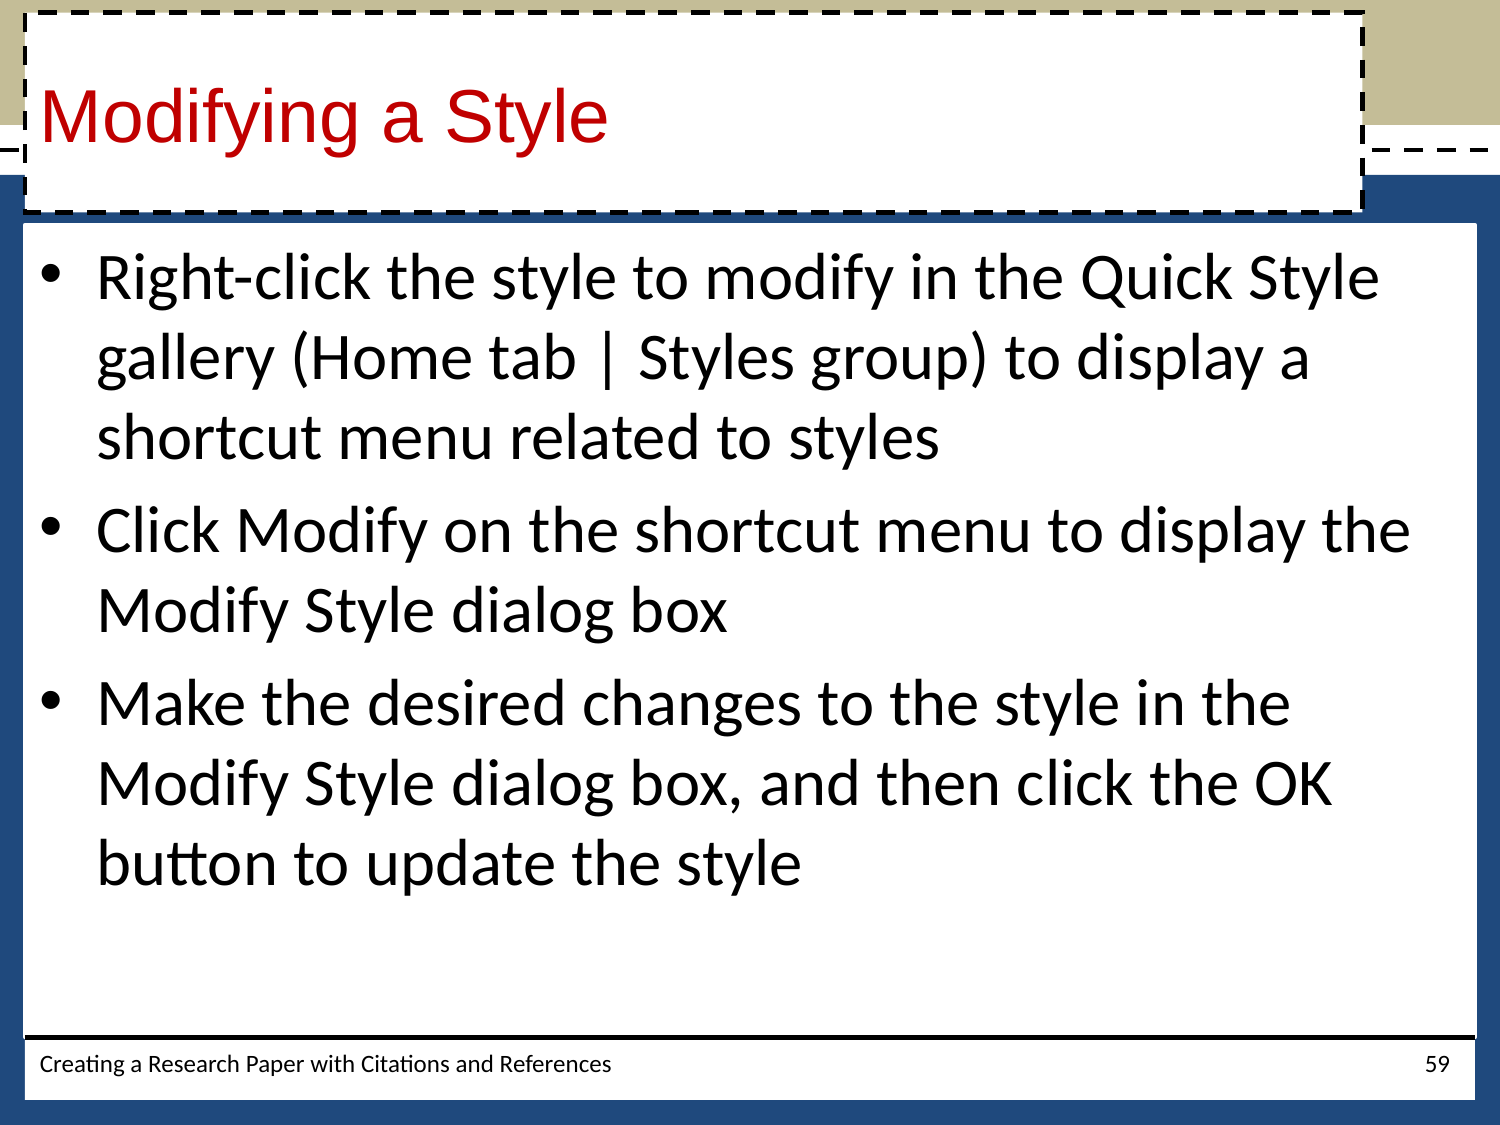

# Modifying a Style
Right-click the style to modify in the Quick Style gallery (Home tab | Styles group) to display a shortcut menu related to styles
Click Modify on the shortcut menu to display the Modify Style dialog box
Make the desired changes to the style in the Modify Style dialog box, and then click the OK button to update the style
Creating a Research Paper with Citations and References
59